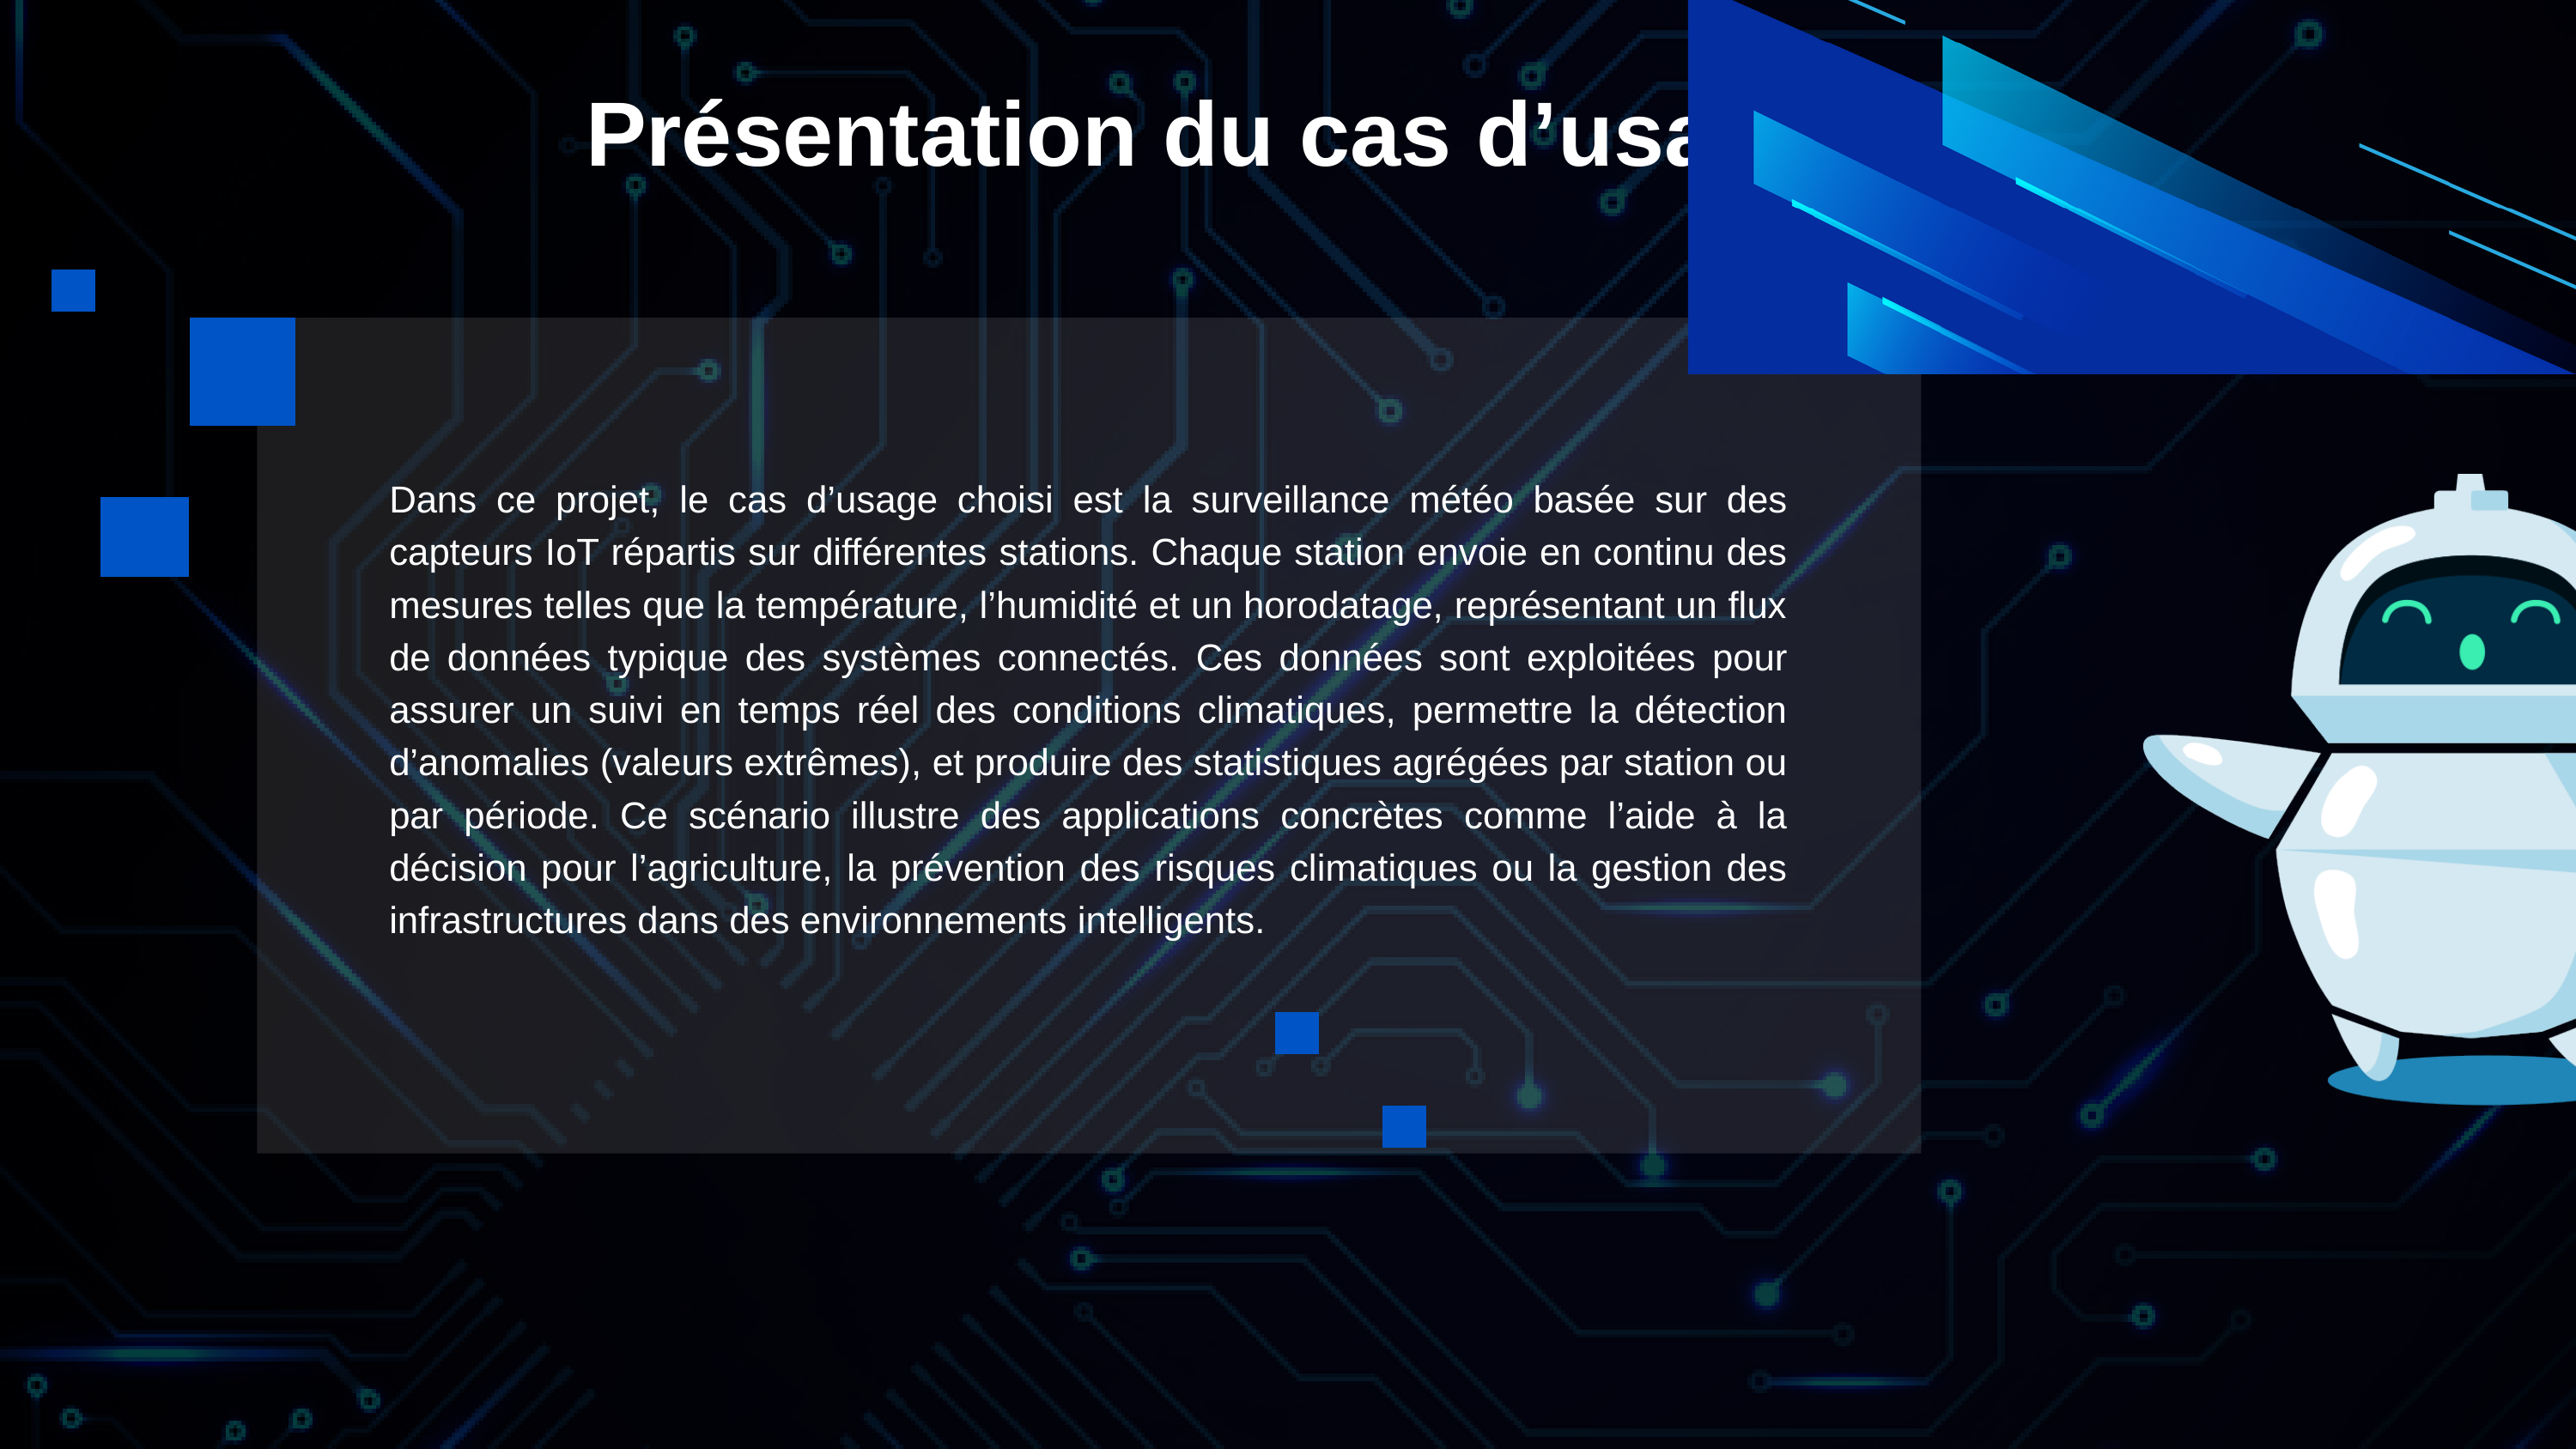

Présentation du cas d’usage

Dans ce projet, le cas d’usage choisi est la surveillance météo basée sur des capteurs IoT répartis sur différentes stations. Chaque station envoie en continu des mesures telles que la température, l’humidité et un horodatage, représentant un flux de données typique des systèmes connectés. Ces données sont exploitées pour assurer un suivi en temps réel des conditions climatiques, permettre la détection d’anomalies (valeurs extrêmes), et produire des statistiques agrégées par station ou par période. Ce scénario illustre des applications concrètes comme l’aide à la décision pour l’agriculture, la prévention des risques climatiques ou la gestion des infrastructures dans des environnements intelligents.